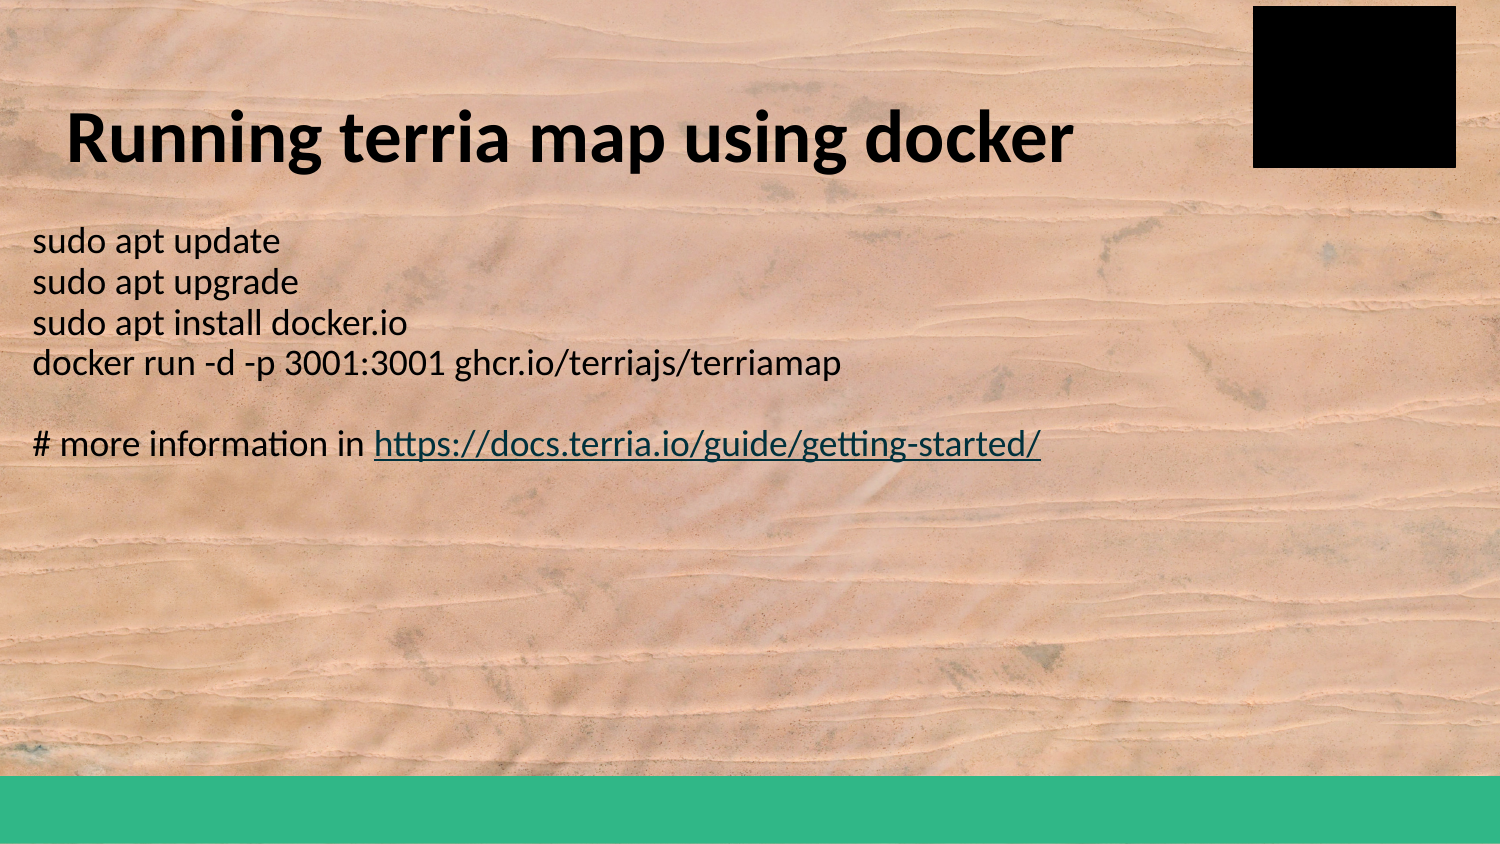

# Running terria map using docker
sudo apt update
sudo apt upgrade
sudo apt install docker.io
docker run -d -p 3001:3001 ghcr.io/terriajs/terriamap

# more information in https://docs.terria.io/guide/getting-started/